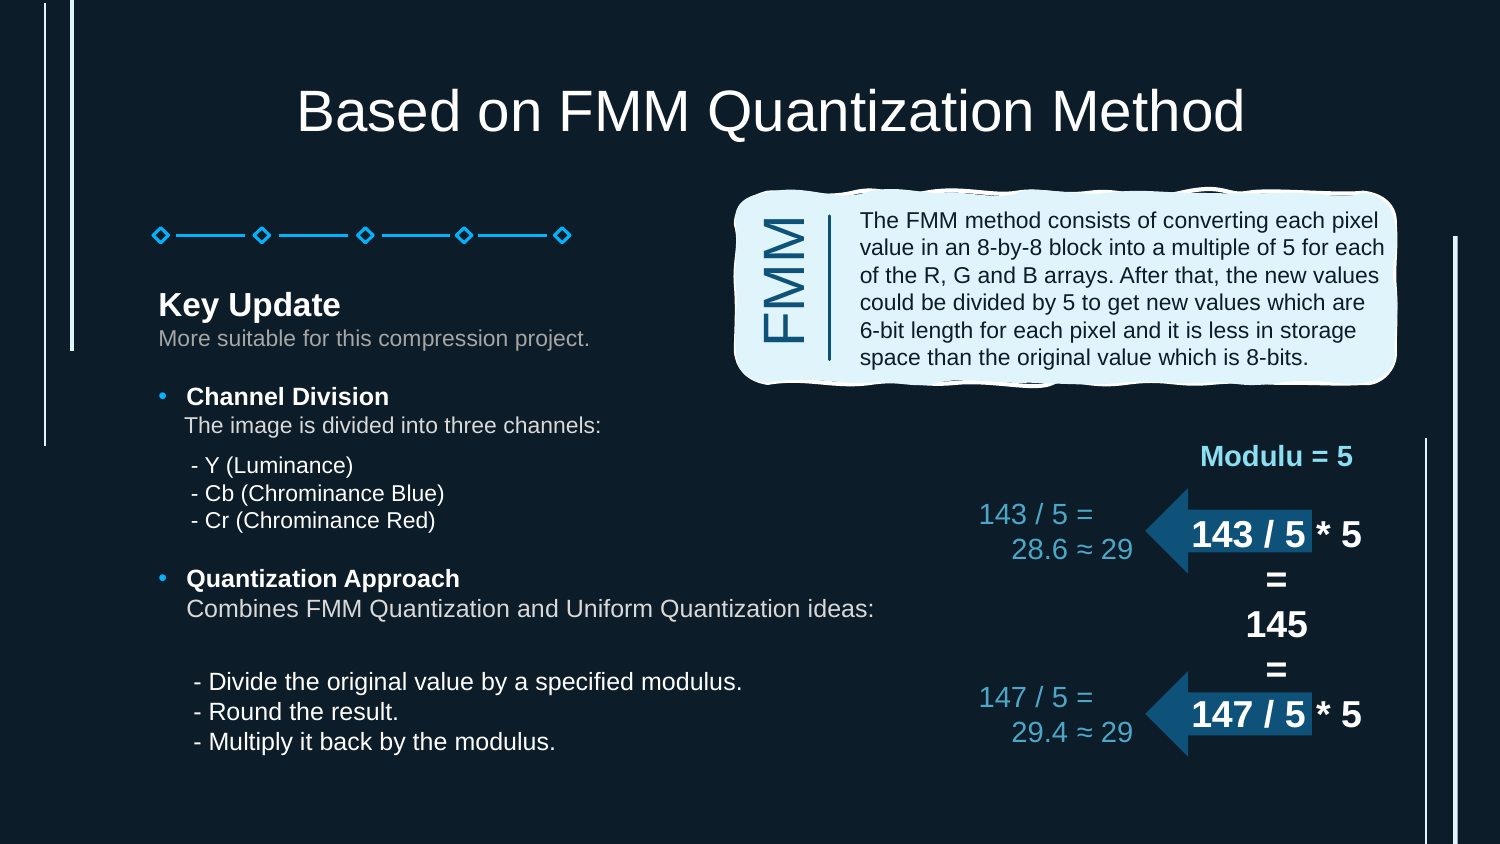

# Based on FMM Quantization Method

The FMM method consists of converting each pixel value in an 8-by-8 block into a multiple of 5 for each of the R, G and B arrays. After that, the new values could be divided by 5 to get new values which are 6-bit length for each pixel and it is less in storage space than the original value which is 8-bits.
FMM

Key Update
More suitable for this compression project.

Channel Division
    The image is divided into three channels:
     - Y (Luminance)
     - Cb (Chrominance Blue)
     - Cr (Chrominance Red)

Quantization Approach
    Combines FMM Quantization and Uniform Quantization ideas:
     - Divide the original value by a specified modulus.
     - Round the result.
     - Multiply it back by the modulus.
Modulu = 5
143 / 5 * 5
=
145
=
147 / 5 * 5
143 / 5 =
    28.6 ≈ 29

147 / 5 =
    29.4 ≈ 29